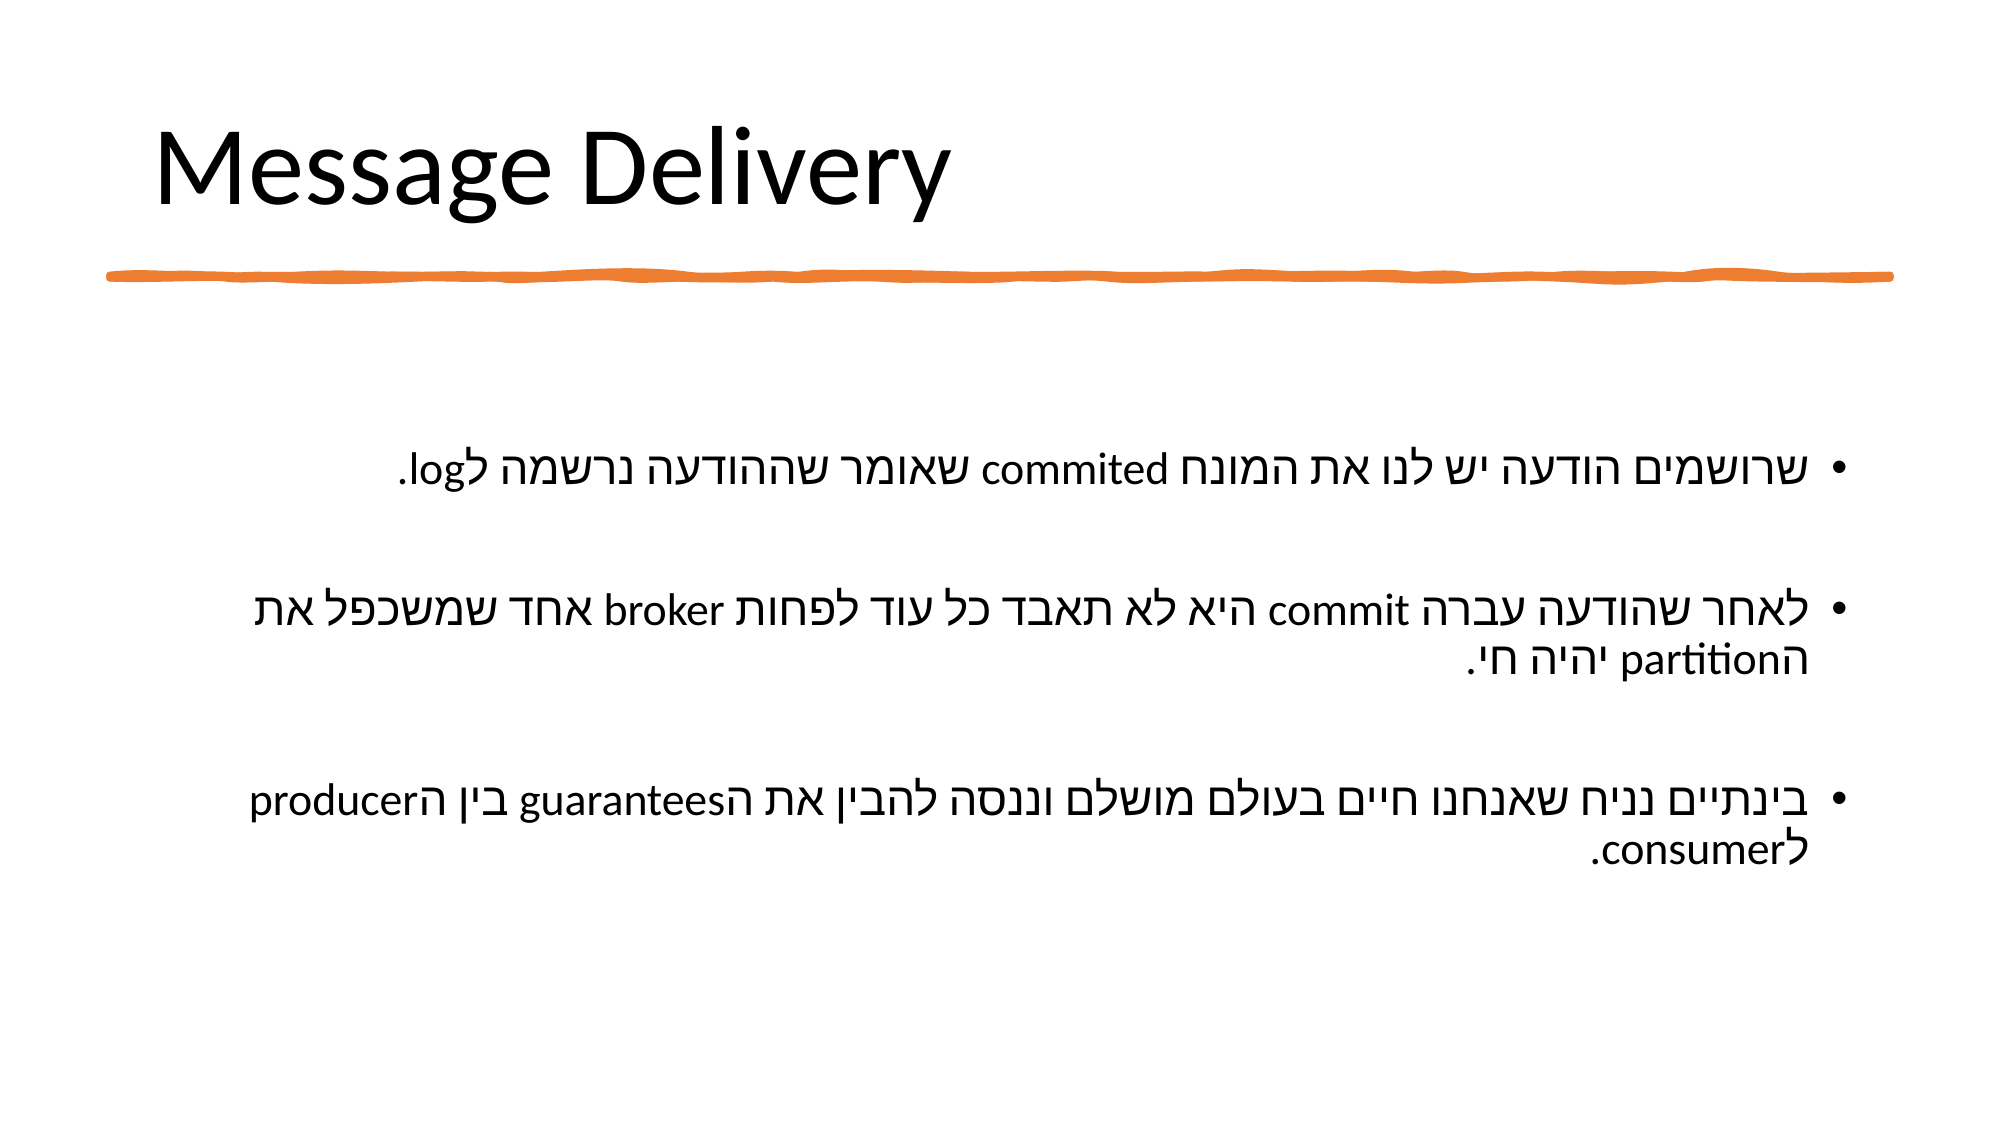

# Message Delivery

שרושמים הודעה יש לנו את המונח commited שאומר שההודעה נרשמה לlog.

לאחר שהודעה עברה commit היא לא תאבד כל עוד לפחות broker אחד שמשכפל את הpartition יהיה חי.

בינתיים נניח שאנחנו חיים בעולם מושלם וננסה להבין את הguarantees בין הproducer לconsumer.